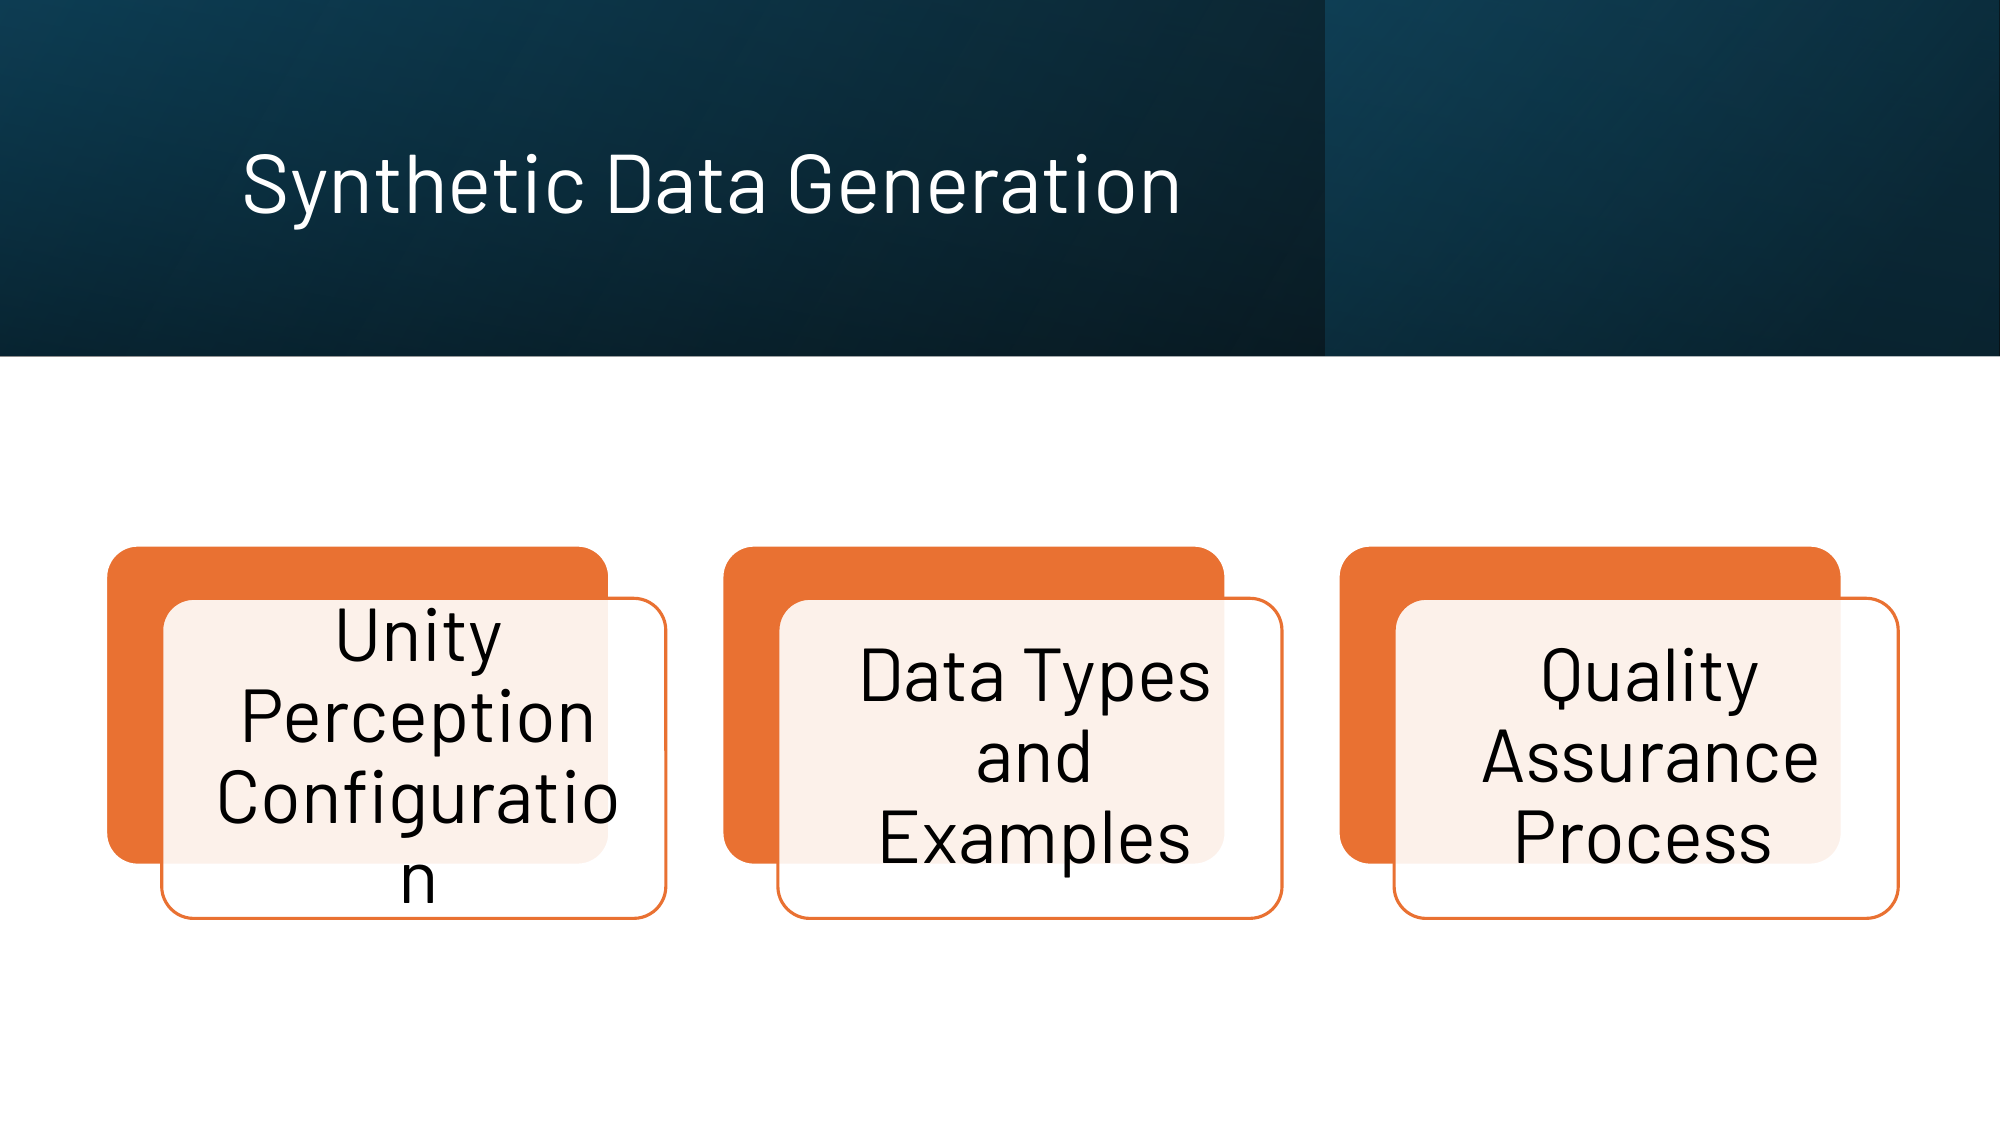

# Synthetic Data Generation
Unity Perception Configuration
Data Types and Examples
Quality Assurance Process